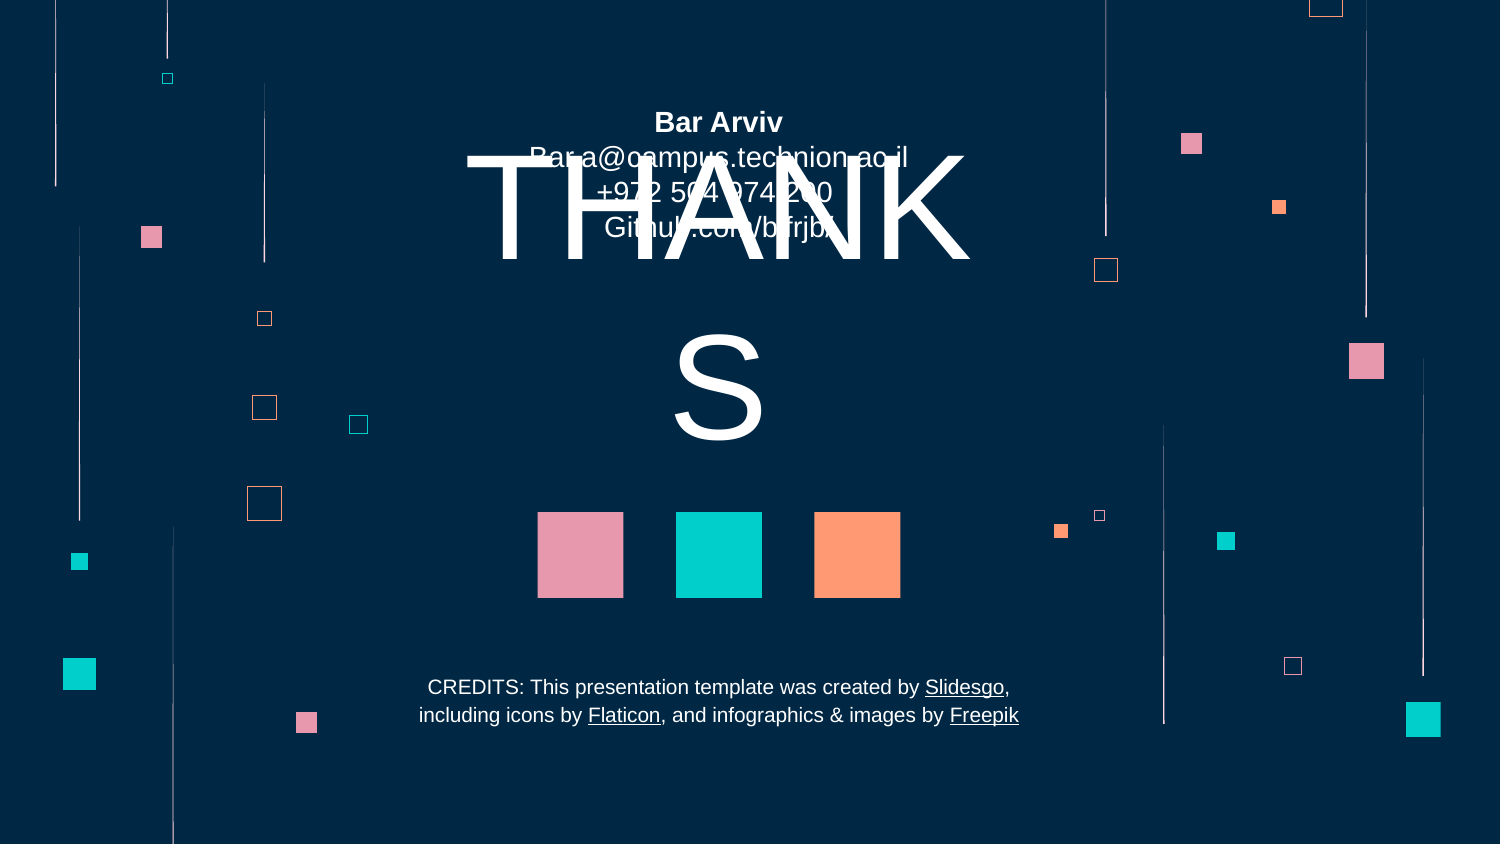

Bar Arviv
Bar.a@campus.technion.ac.il
+972 504 974 200
Github.com/bjfrjb/

# THANKS